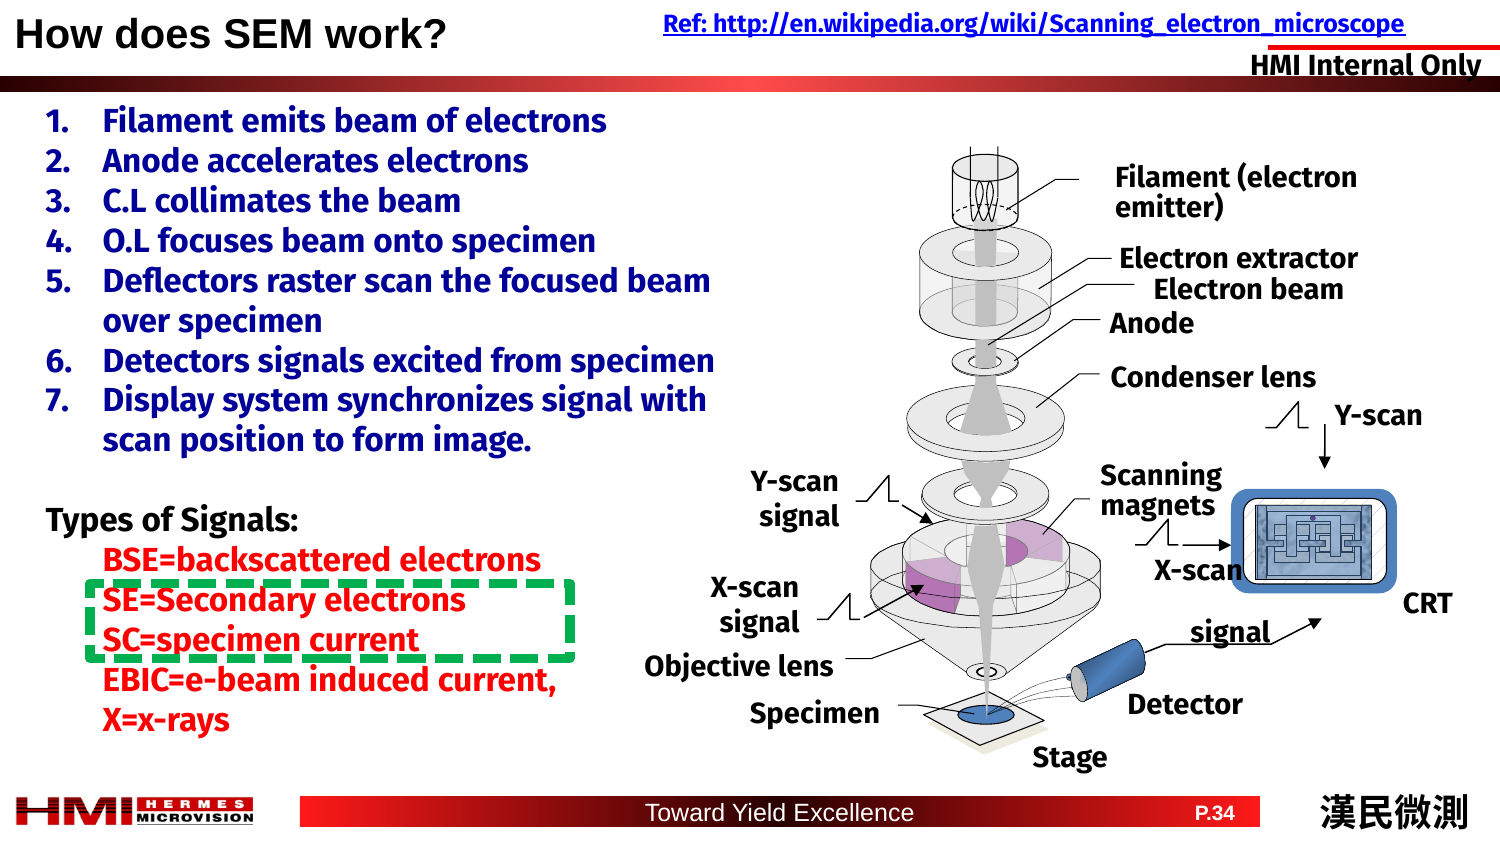

How does SEM work?
Ref: http://en.wikipedia.org/wiki/Scanning_electron_microscope
Filament emits beam of electrons
Anode accelerates electrons
C.L collimates the beam
O.L focuses beam onto specimen
Deflectors raster scan the focused beam over specimen
Detectors signals excited from specimen
Display system synchronizes signal with scan position to form image.

Types of Signals:
	BSE=backscattered electrons SE=Secondary electrons
	SC=specimen current
	EBIC=e-beam induced current,
	X=x-rays

Filament (electron emitter)

Electron extractor

Electron beam

Anode

Condenser lens

Y-scan

Scanning magnets
Y-scan signal

X-scan

X-scan signal
CRT

signal

Objective lens

Detector

Specimen

Stage